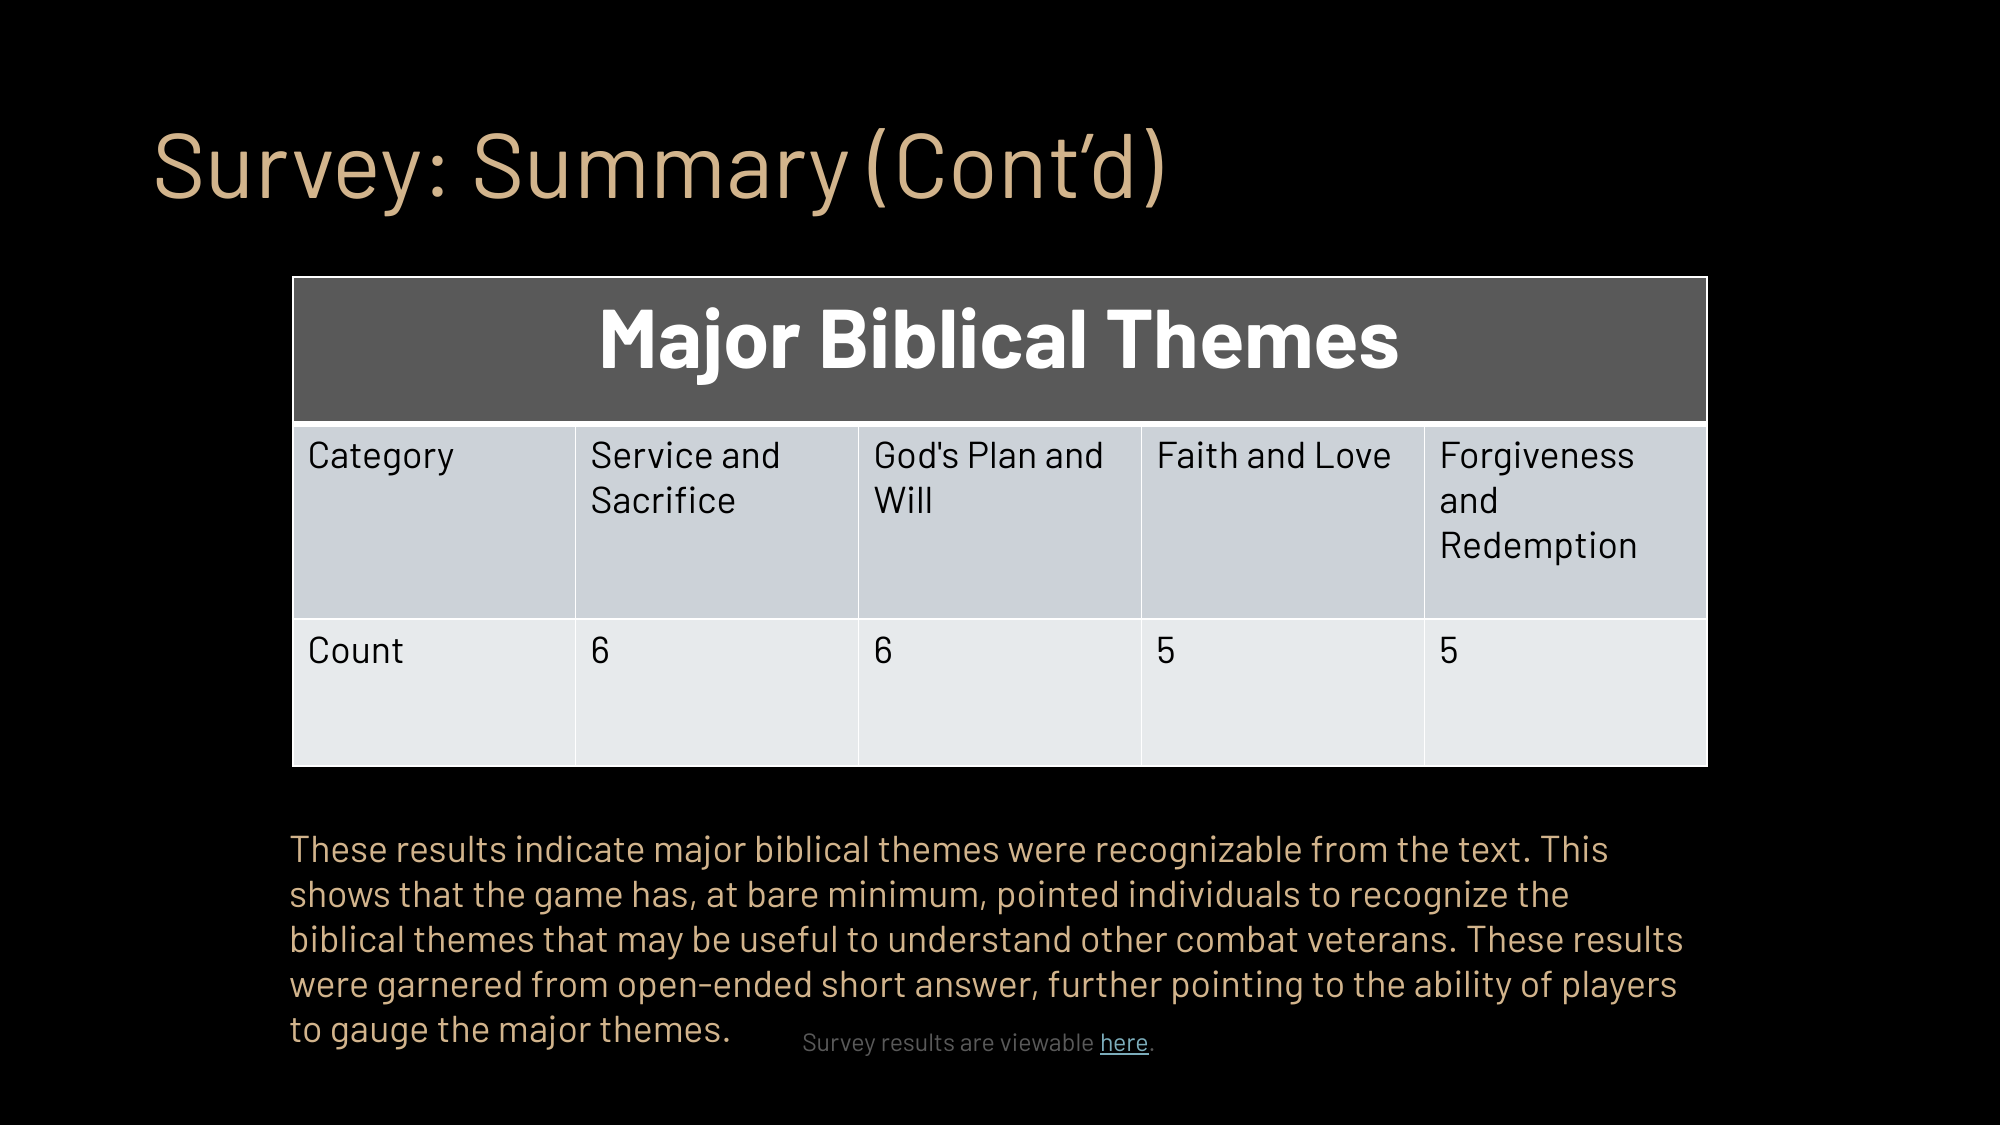

# Survey: Summary (Cont’d)
| Major Biblical Themes |  |  |  |  |
| --- | --- | --- | --- | --- |
| Category | Service and Sacrifice | God's Plan and Will | Faith and Love | Forgiveness and Redemption |
| Count | 6 | 6 | 5 | 5 |
These results indicate major biblical themes were recognizable from the text. This shows that the game has, at bare minimum, pointed individuals to recognize the biblical themes that may be useful to understand other combat veterans. These results were garnered from open-ended short answer, further pointing to the ability of players to gauge the major themes.
Survey results are viewable here.